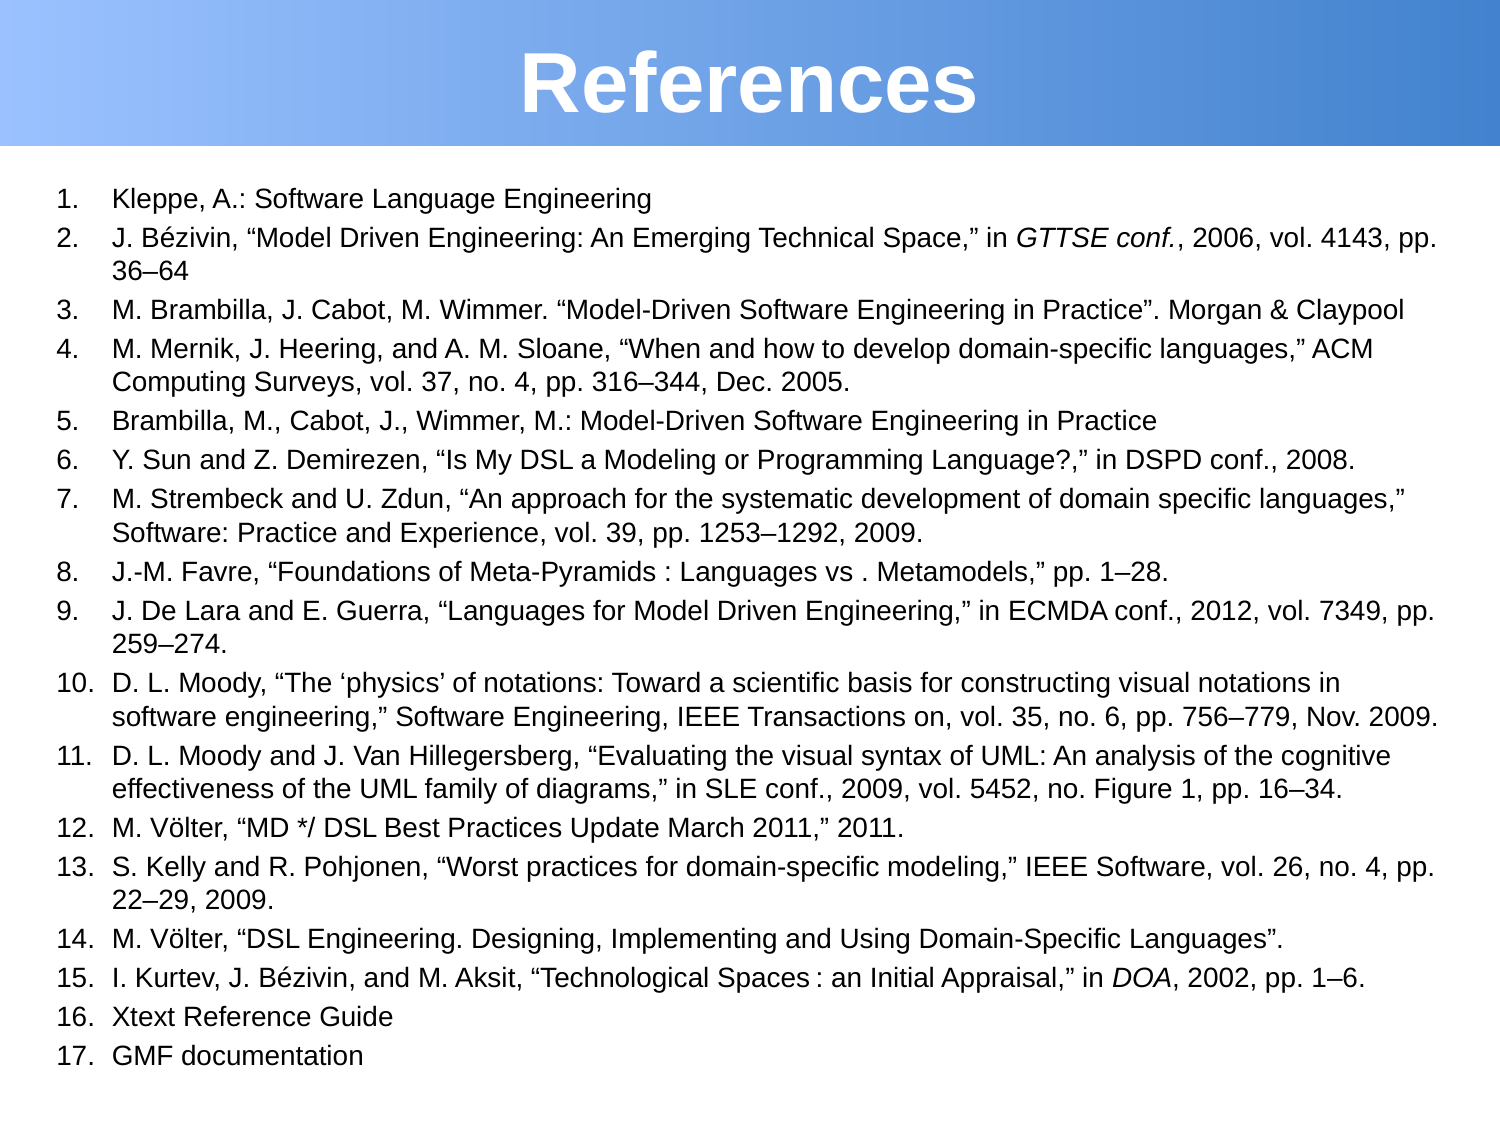

# References
Kleppe, A.: Software Language Engineering
J. Bézivin, “Model Driven Engineering: An Emerging Technical Space,” in GTTSE conf., 2006, vol. 4143, pp. 36–64
M. Brambilla, J. Cabot, M. Wimmer. “Model-Driven Software Engineering in Practice”. Morgan & Claypool
M. Mernik, J. Heering, and A. M. Sloane, “When and how to develop domain-specific languages,” ACM Computing Surveys, vol. 37, no. 4, pp. 316–344, Dec. 2005.
Brambilla, M., Cabot, J., Wimmer, M.: Model-Driven Software Engineering in Practice
Y. Sun and Z. Demirezen, “Is My DSL a Modeling or Programming Language?,” in DSPD conf., 2008.
M. Strembeck and U. Zdun, “An approach for the systematic development of domain specific languages,” Software: Practice and Experience, vol. 39, pp. 1253–1292, 2009.
J.-M. Favre, “Foundations of Meta-Pyramids : Languages vs . Metamodels,” pp. 1–28.
J. De Lara and E. Guerra, “Languages for Model Driven Engineering,” in ECMDA conf., 2012, vol. 7349, pp. 259–274.
D. L. Moody, “The ‘physics’ of notations: Toward a scientific basis for constructing visual notations in software engineering,” Software Engineering, IEEE Transactions on, vol. 35, no. 6, pp. 756–779, Nov. 2009.
D. L. Moody and J. Van Hillegersberg, “Evaluating the visual syntax of UML: An analysis of the cognitive effectiveness of the UML family of diagrams,” in SLE conf., 2009, vol. 5452, no. Figure 1, pp. 16–34.
M. Völter, “MD */ DSL Best Practices Update March 2011,” 2011.
S. Kelly and R. Pohjonen, “Worst practices for domain-specific modeling,” IEEE Software, vol. 26, no. 4, pp. 22–29, 2009.
M. Völter, “DSL Engineering. Designing, Implementing and Using Domain-Specific Languages”.
I. Kurtev, J. Bézivin, and M. Aksit, “Technological Spaces : an Initial Appraisal,” in DOA, 2002, pp. 1–6.
Xtext Reference Guide
GMF documentation